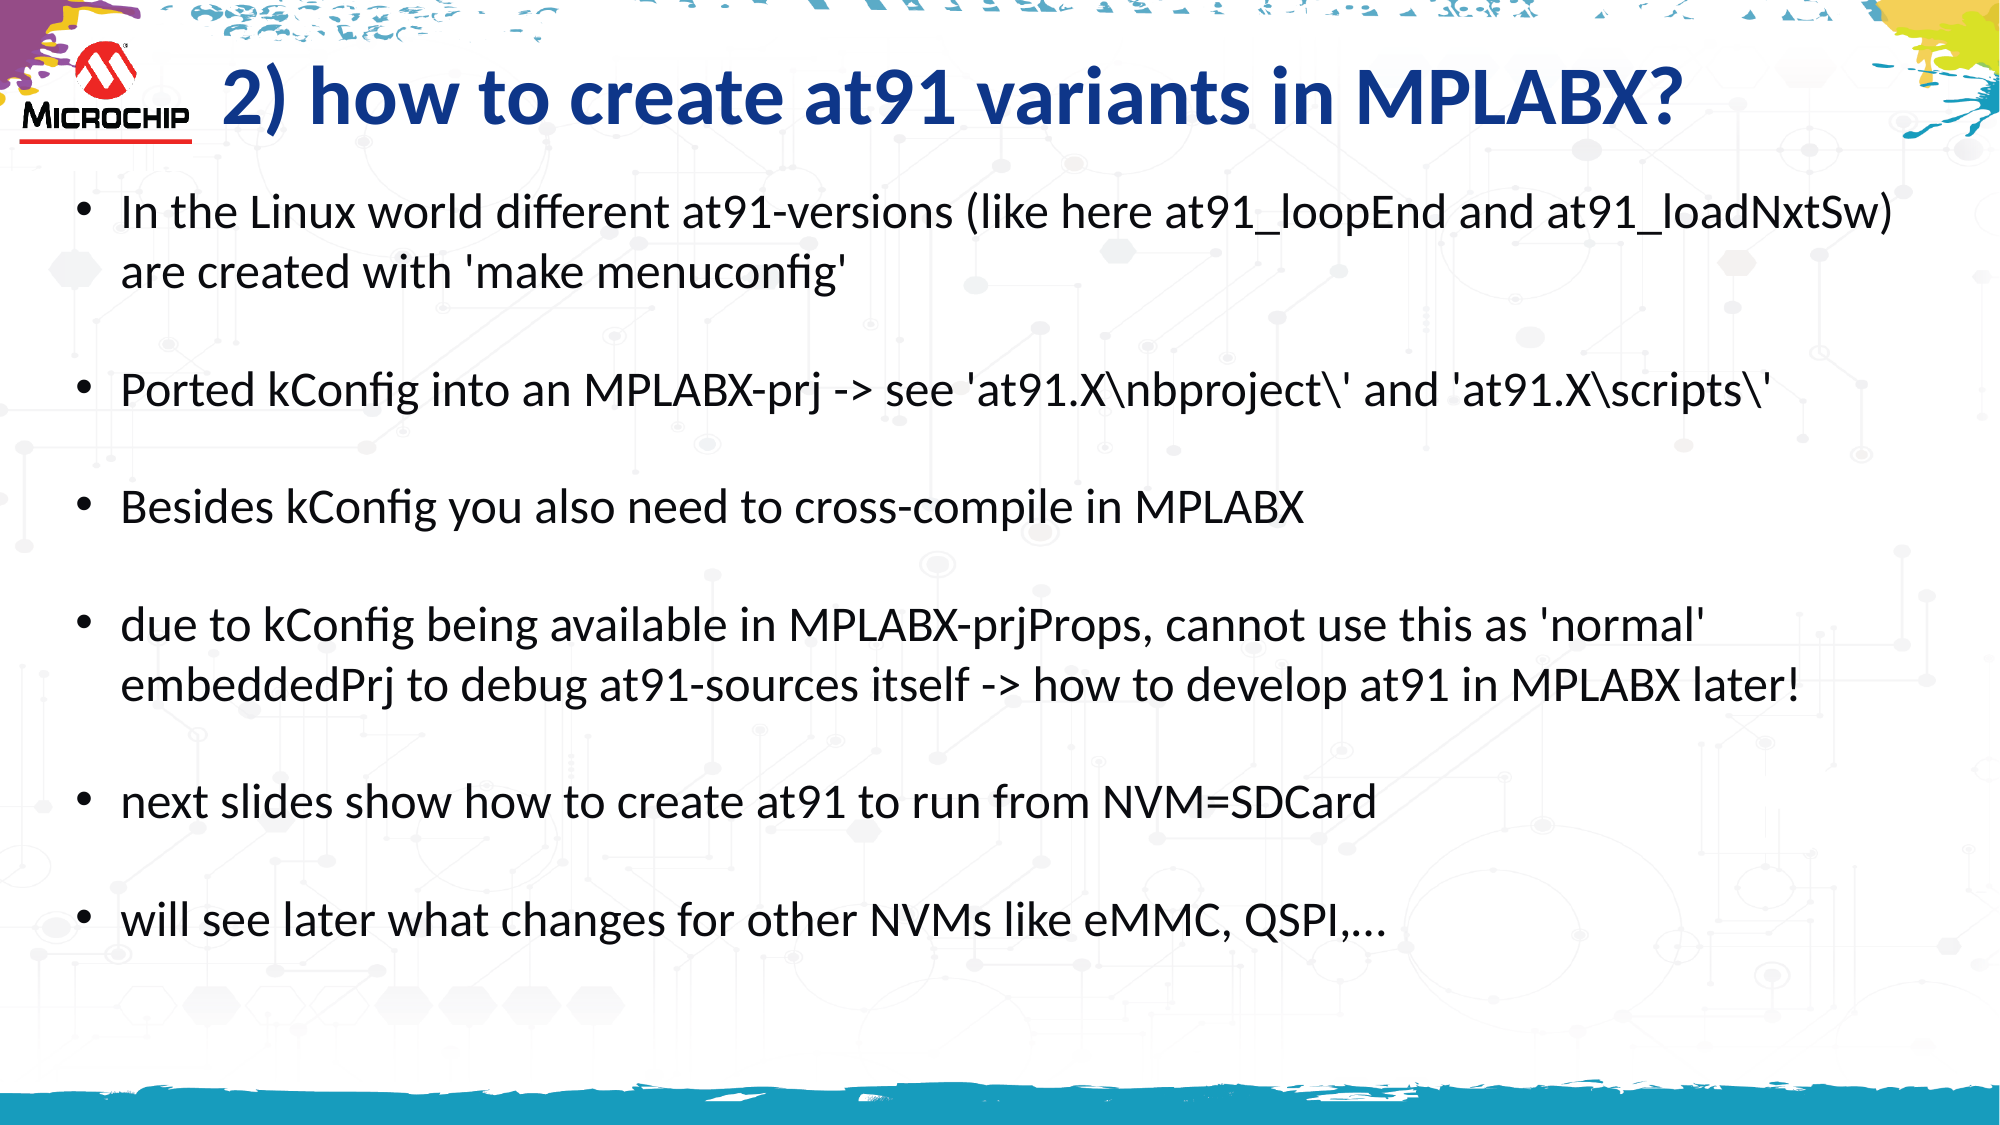

# 2) how to create at91 variants in MPLABX?
In the Linux world different at91-versions (like here at91_loopEnd and at91_loadNxtSw) are created with 'make menuconfig'

Ported kConfig into an MPLABX-prj -> see 'at91.X\nbproject\' and 'at91.X\scripts\'

Besides kConfig you also need to cross-compile in MPLABX

due to kConfig being available in MPLABX-prjProps, cannot use this as 'normal' embeddedPrj to debug at91-sources itself -> how to develop at91 in MPLABX later!

next slides show how to create at91 to run from NVM=SDCard

will see later what changes for other NVMs like eMMC, QSPI,…